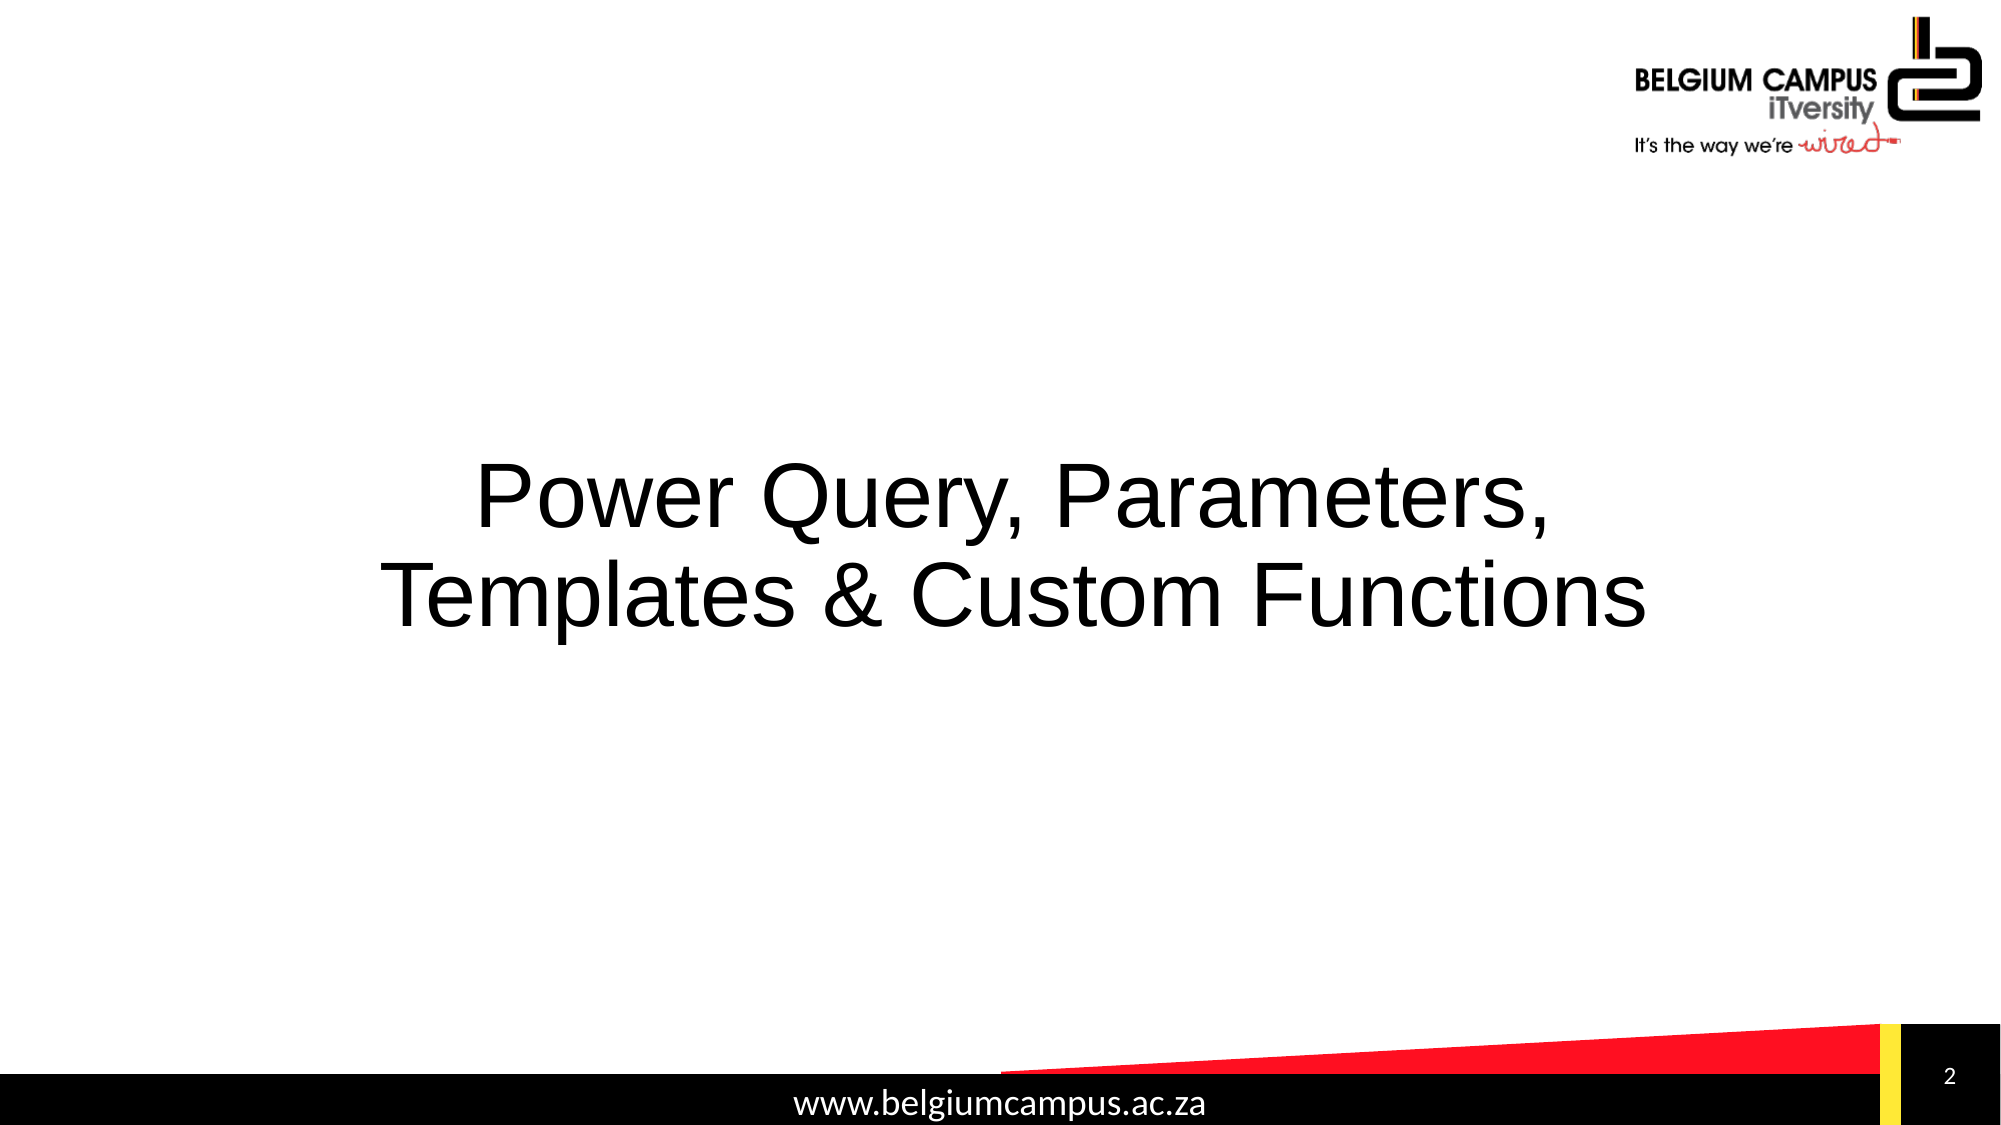

# Power Query, Parameters, Templates & Custom Functions